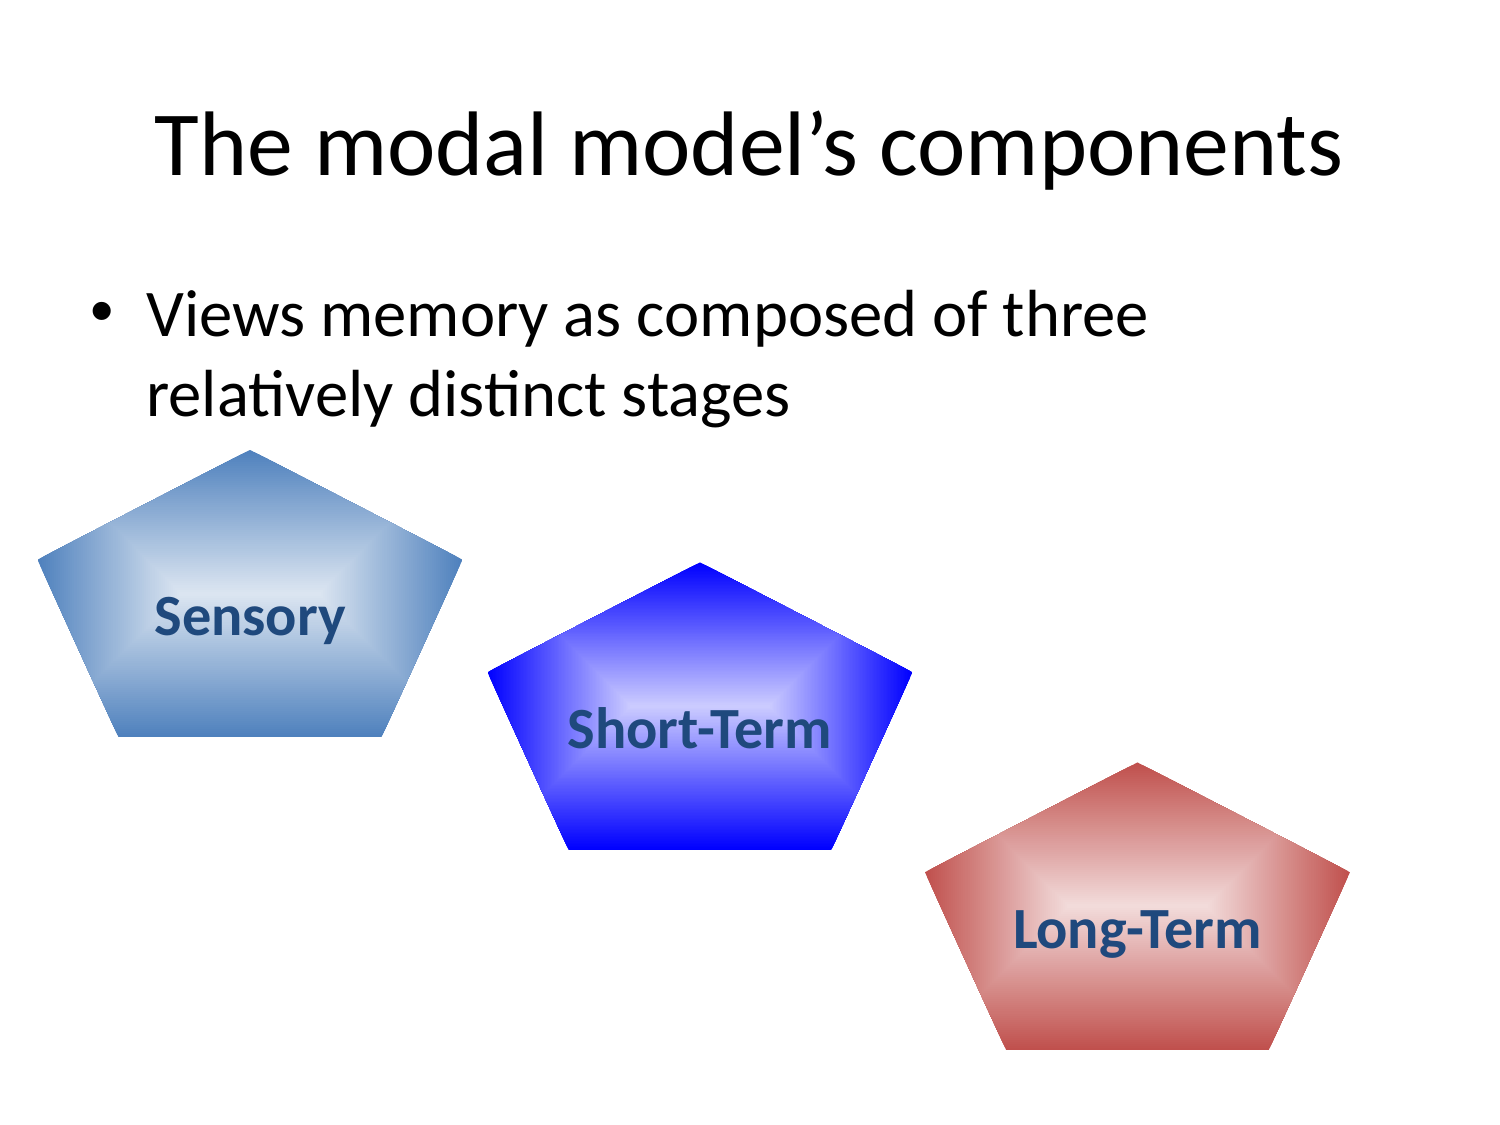

# The modal model’s components
Views memory as composed of three relatively distinct stages
Sensory
Short-Term
Long-Term